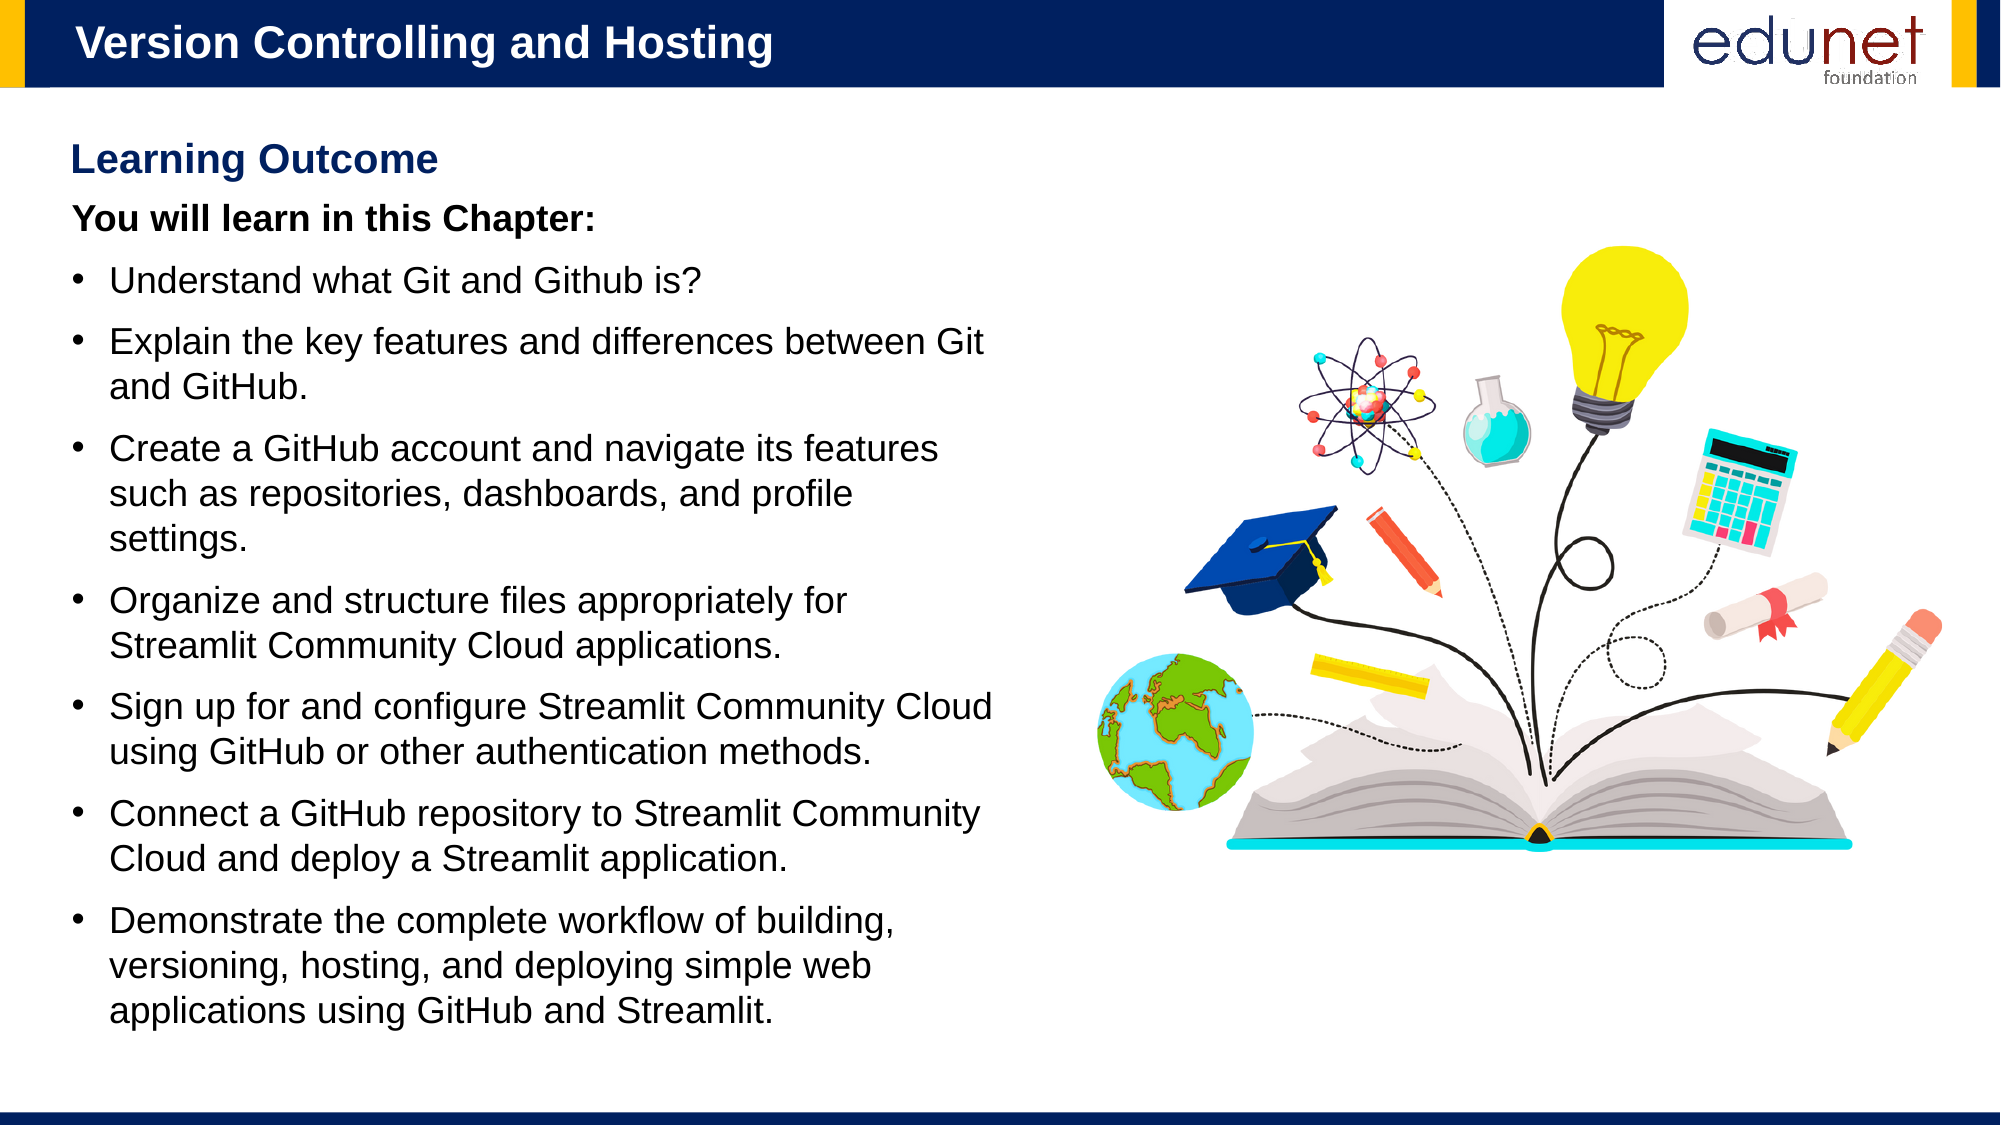

Learning Outcome
You will learn in this Chapter:
Understand what Git and Github is?
Explain the key features and differences between Git and GitHub.
Create a GitHub account and navigate its features such as repositories, dashboards, and profile settings.
Organize and structure files appropriately for Streamlit Community Cloud applications.
Sign up for and configure Streamlit Community Cloud using GitHub or other authentication methods.
Connect a GitHub repository to Streamlit Community Cloud and deploy a Streamlit application.
Demonstrate the complete workflow of building, versioning, hosting, and deploying simple web applications using GitHub and Streamlit.